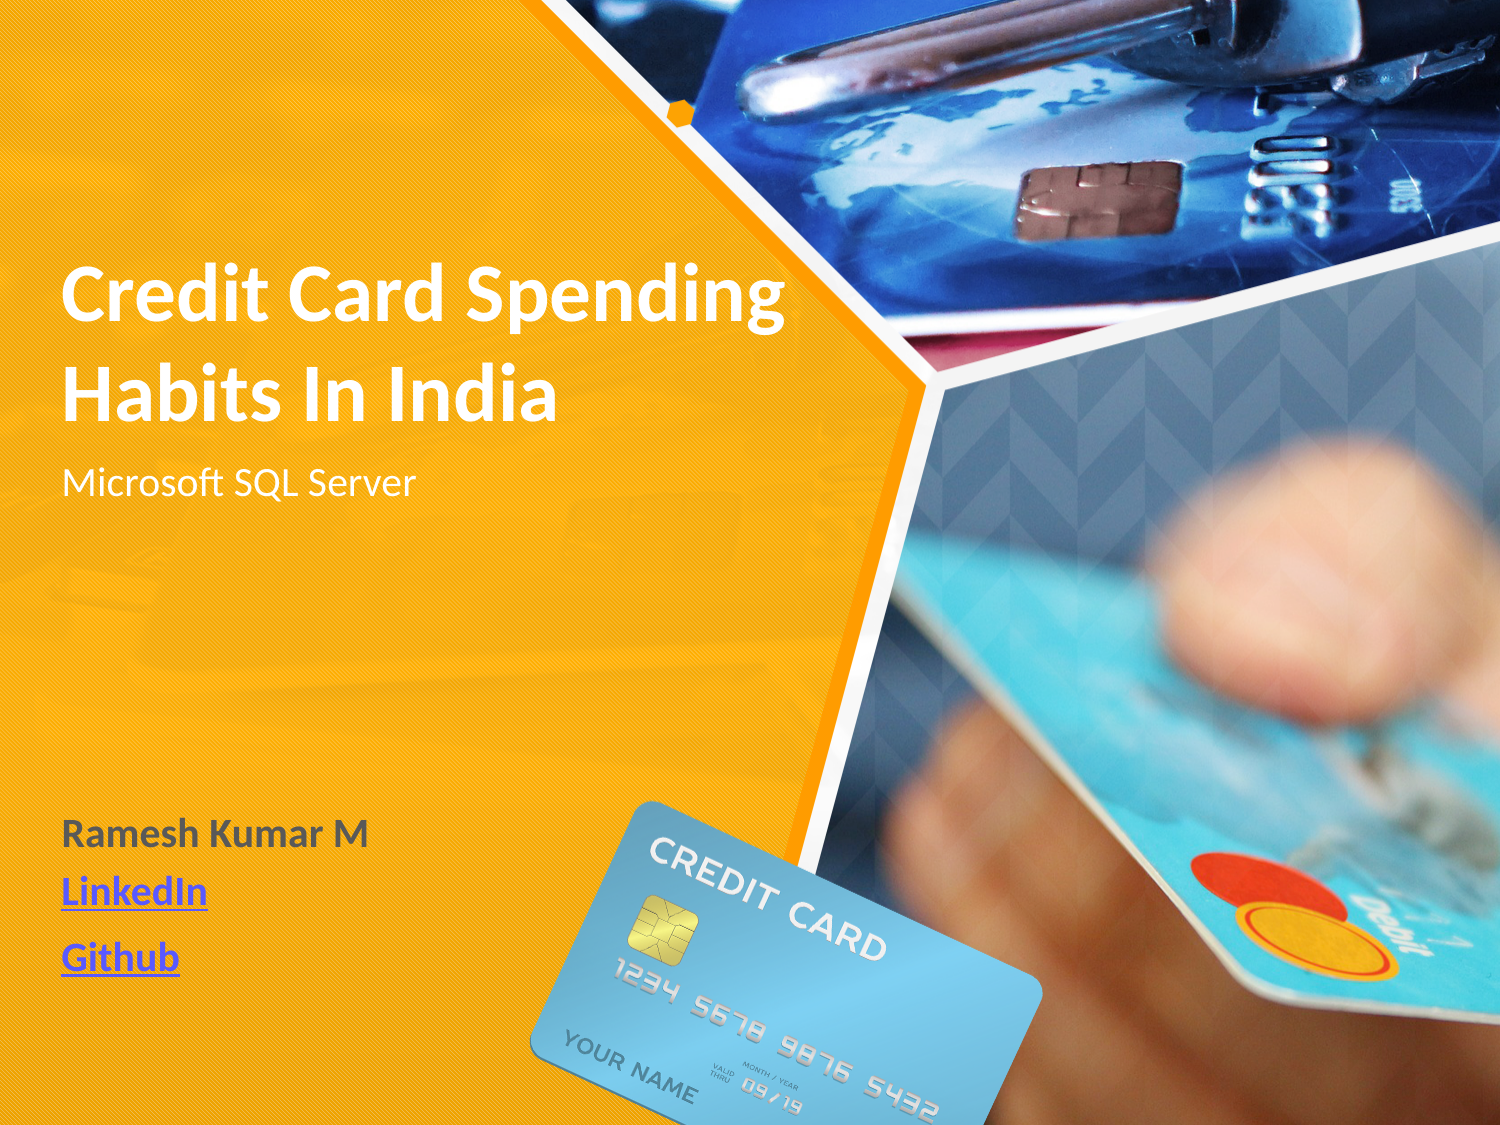

# Credit Card Spending Habits In India
Microsoft SQL Server
Ramesh Kumar M

LinkedIn
Github